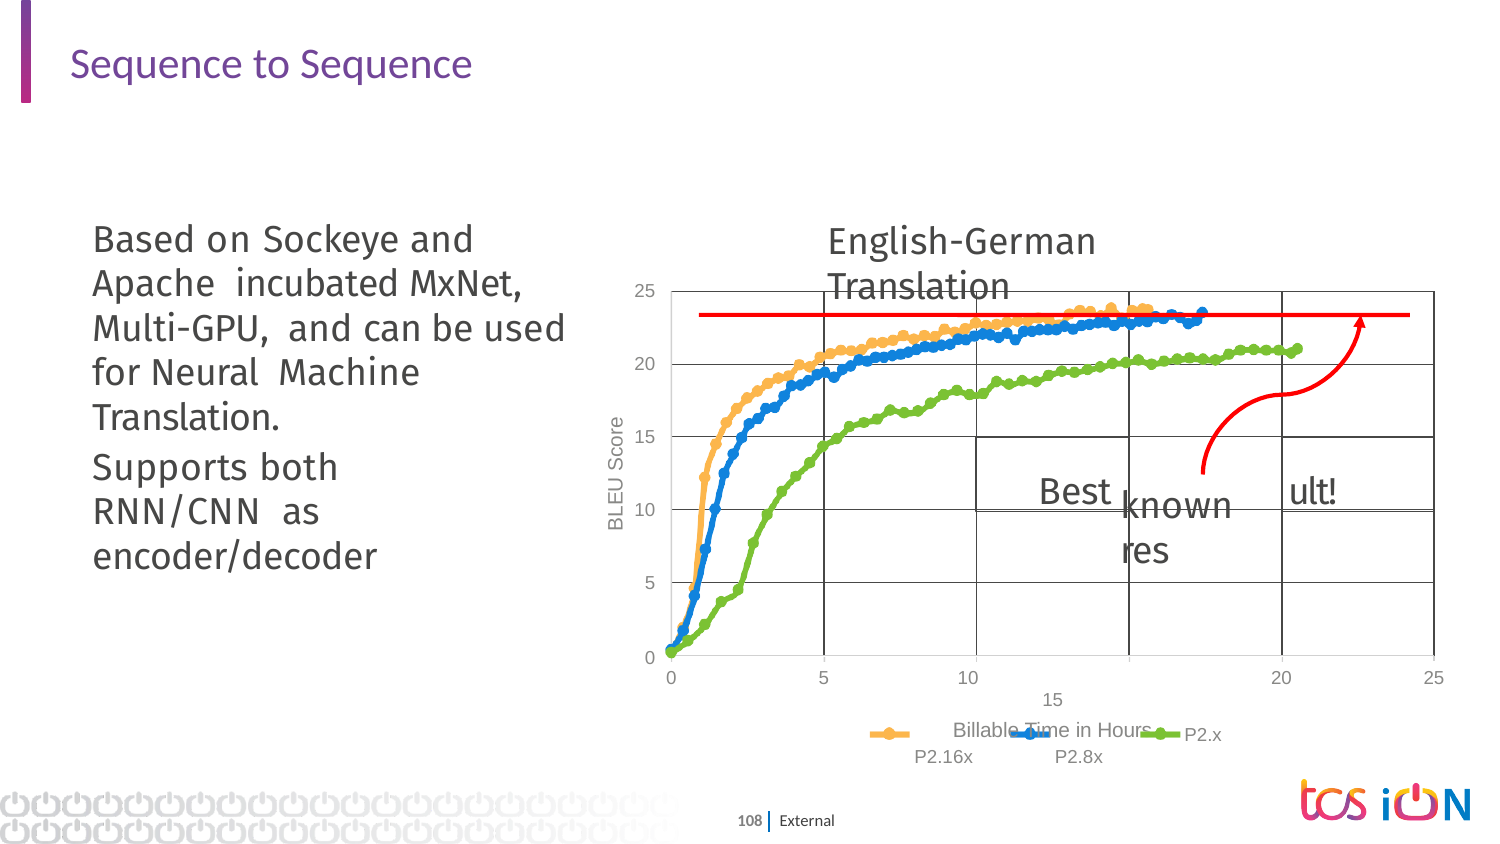

# Sequence to Sequence
Based on Sockeye and Apache  incubated MxNet, Multi-GPU,  and can be used for Neural  Machine Translation.
English-German Translation
25

20
BLEU Score
15

Best

ult!
Supports both RNN/CNN  as encoder/decoder
known res
10
5

0
10	15
Billable Time in Hours
P2.16x	P2.8x
0
5
20
25
P2.x